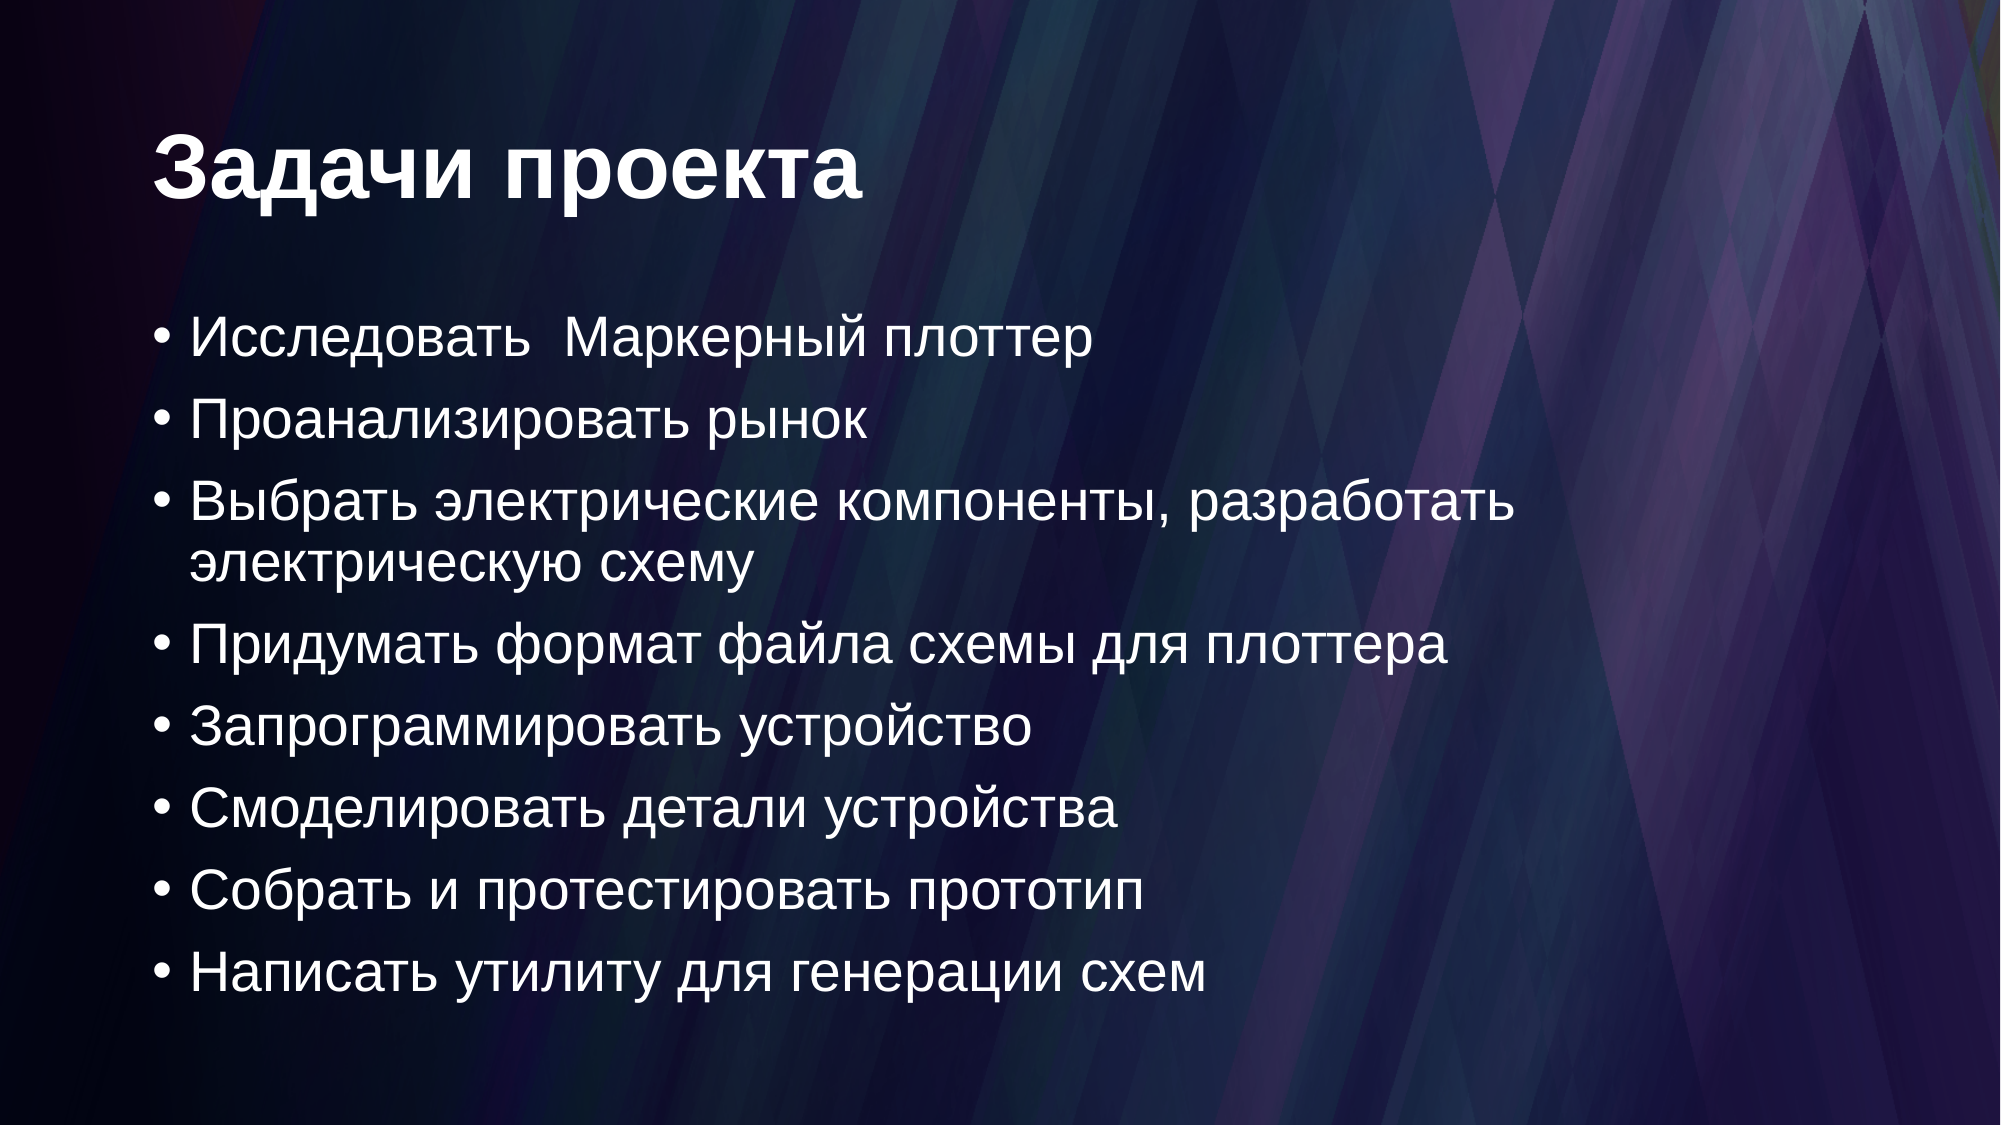

# Задачи проекта
Исследовать  Маркерный плоттер
Проанализировать рынок
Выбрать электрические компоненты, разработать электрическую схему
Придумать формат файла схемы для плоттера
Запрограммировать устройство
Смоделировать детали устройства
Собрать и протестировать прототип
Написать утилиту для генерации схем